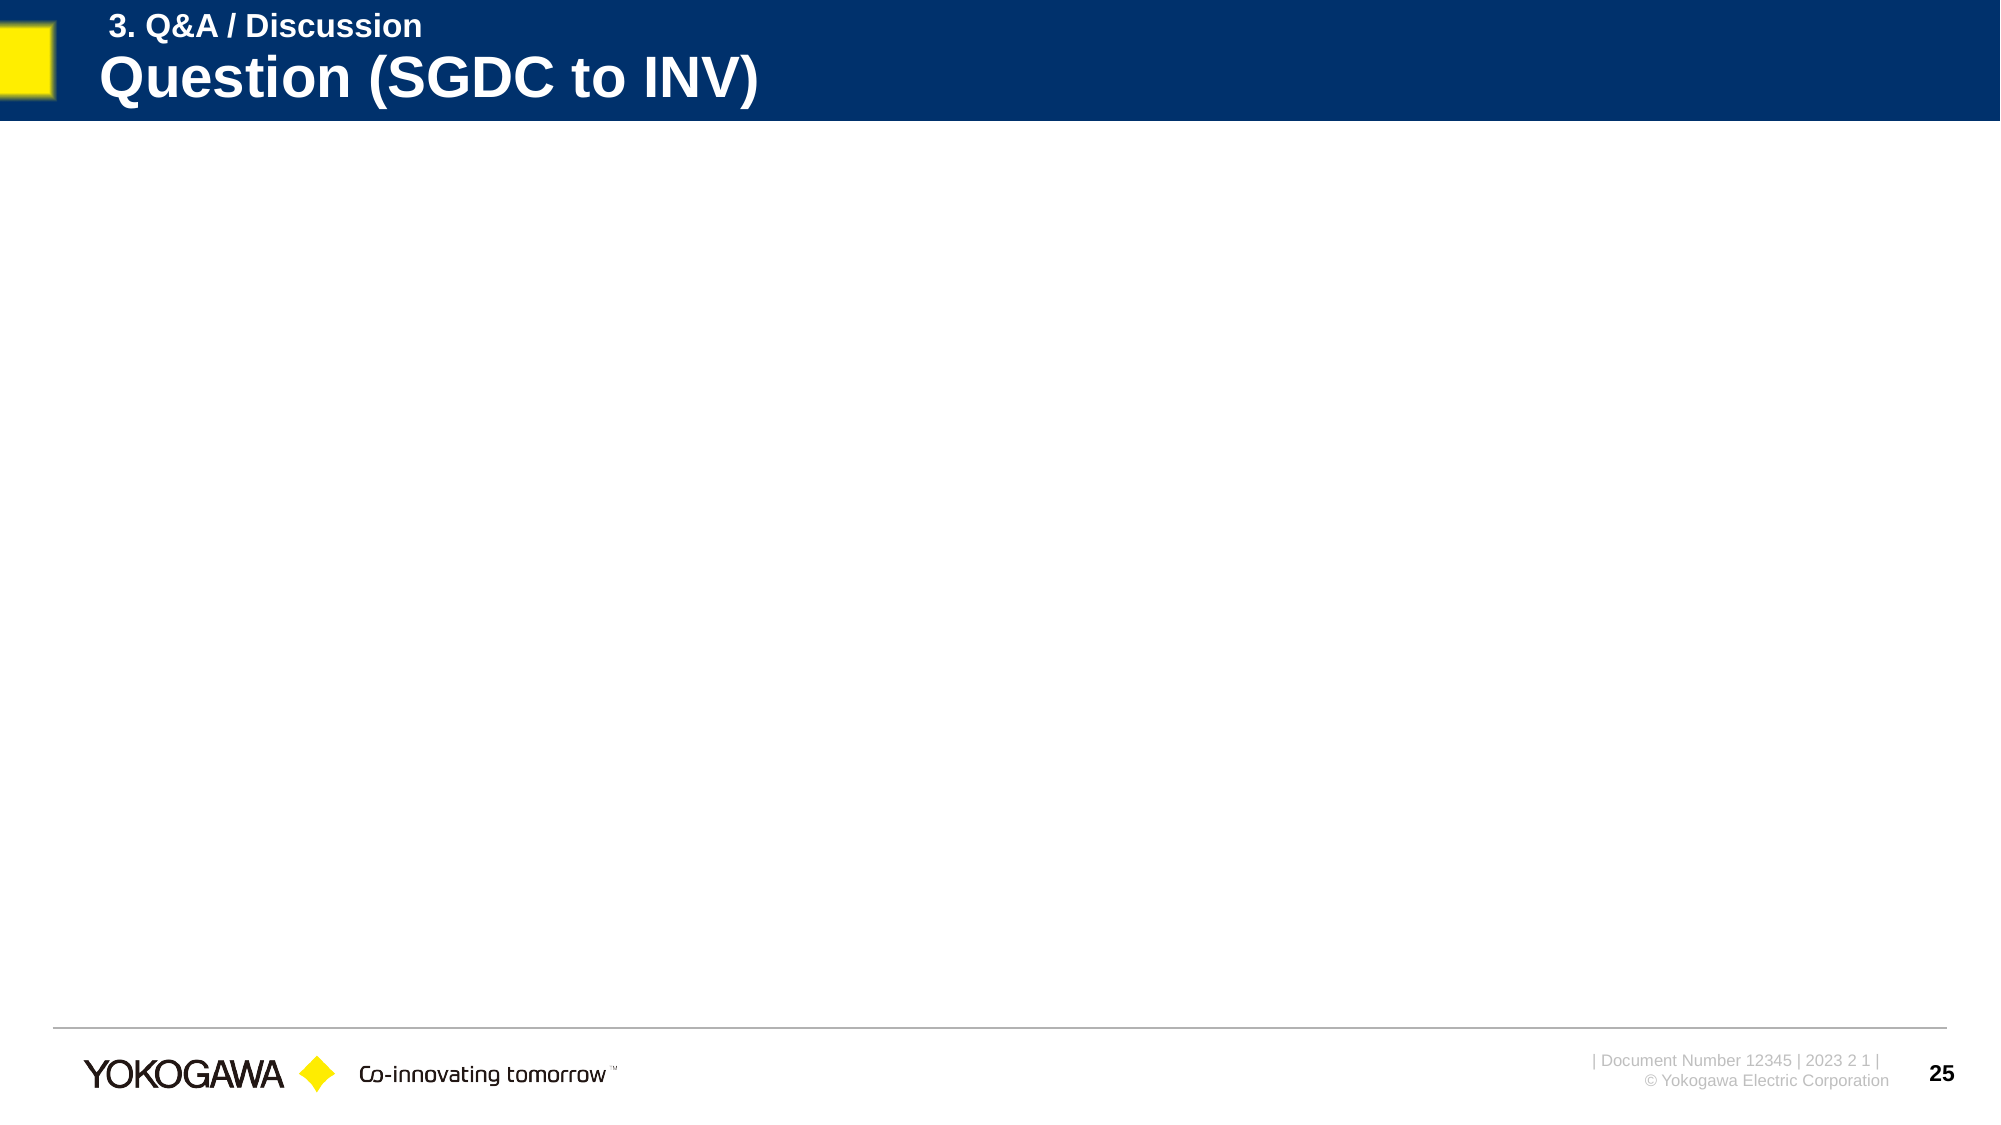

3. Q&A / Discussion
# Question (SGDC to INV)
25